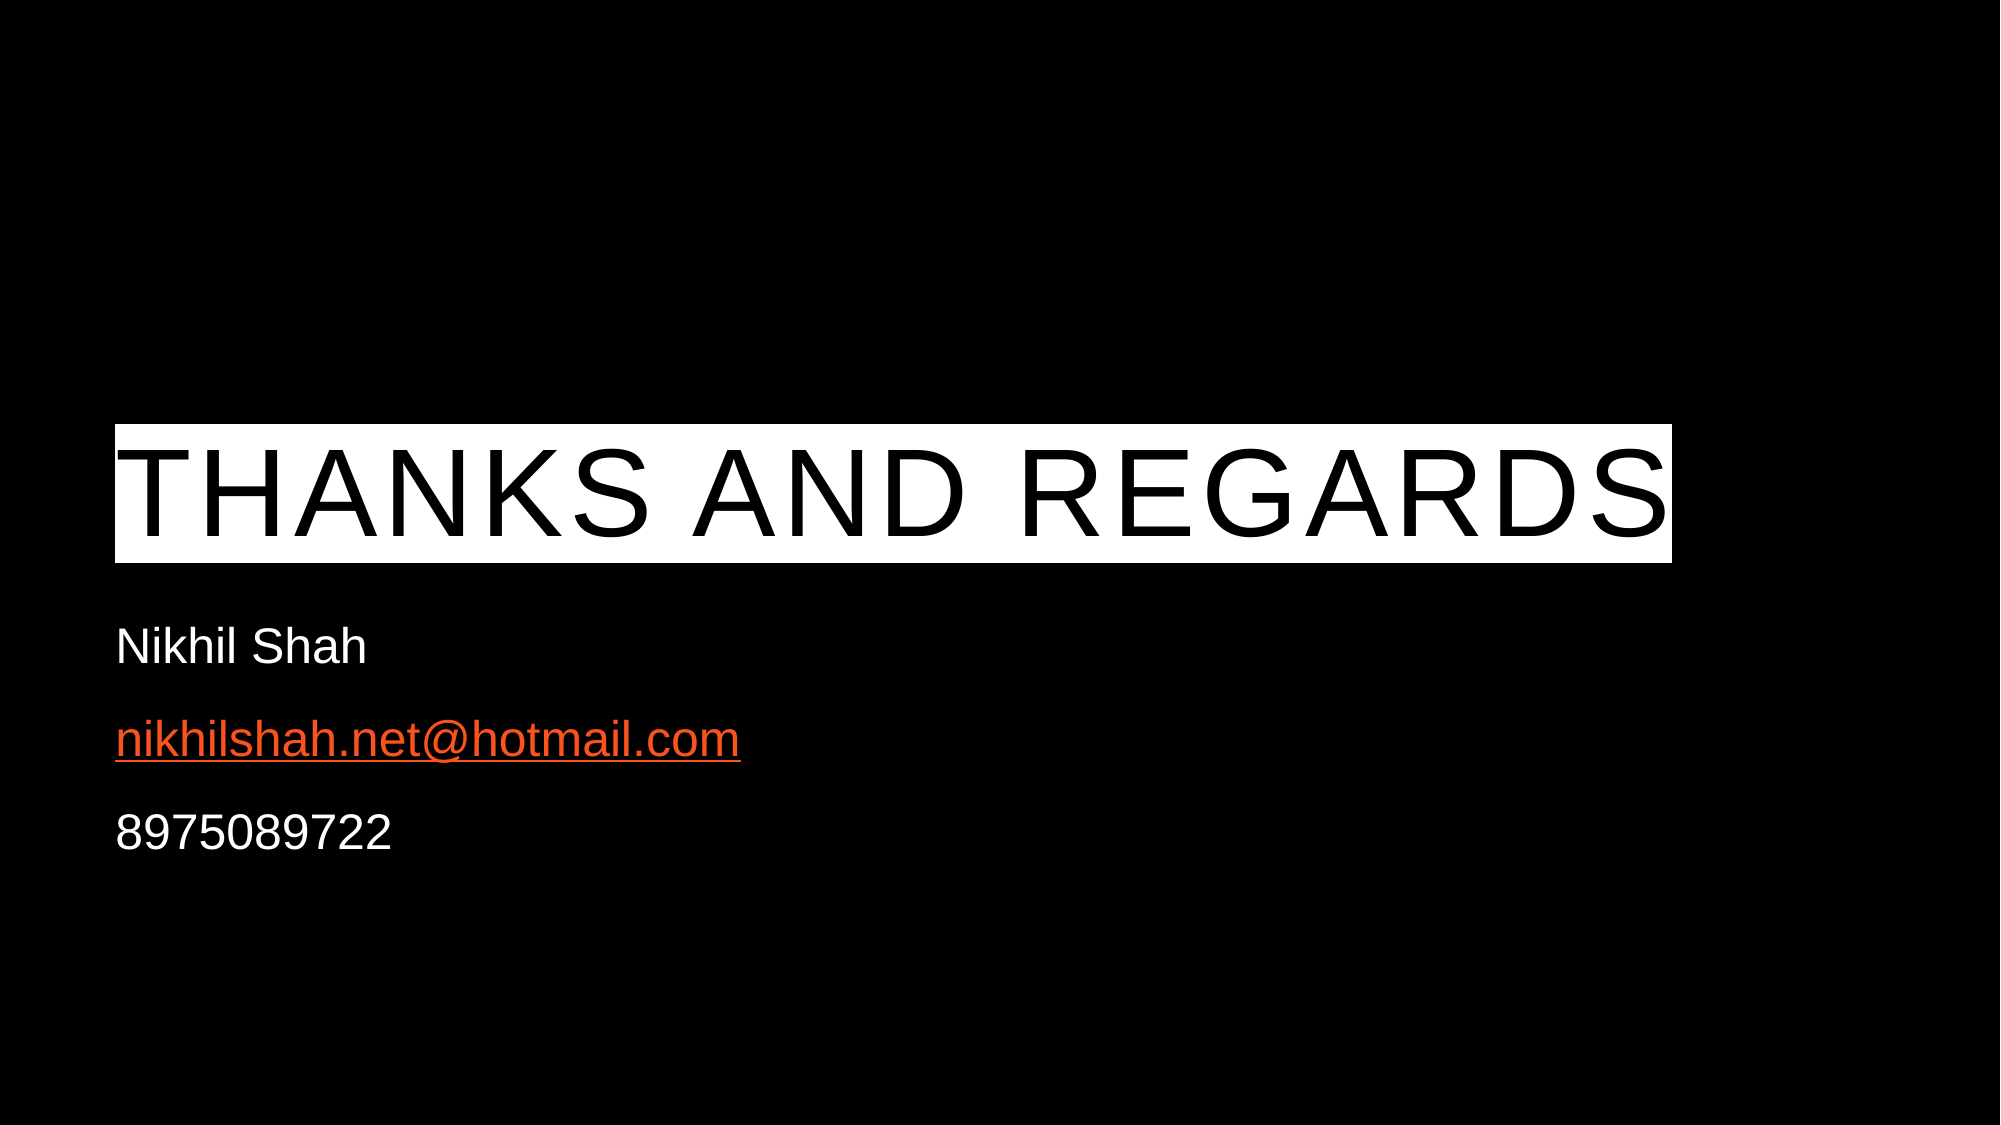

# Thanks and REgards
Nikhil Shah
nikhilshah.net@hotmail.com
8975089722